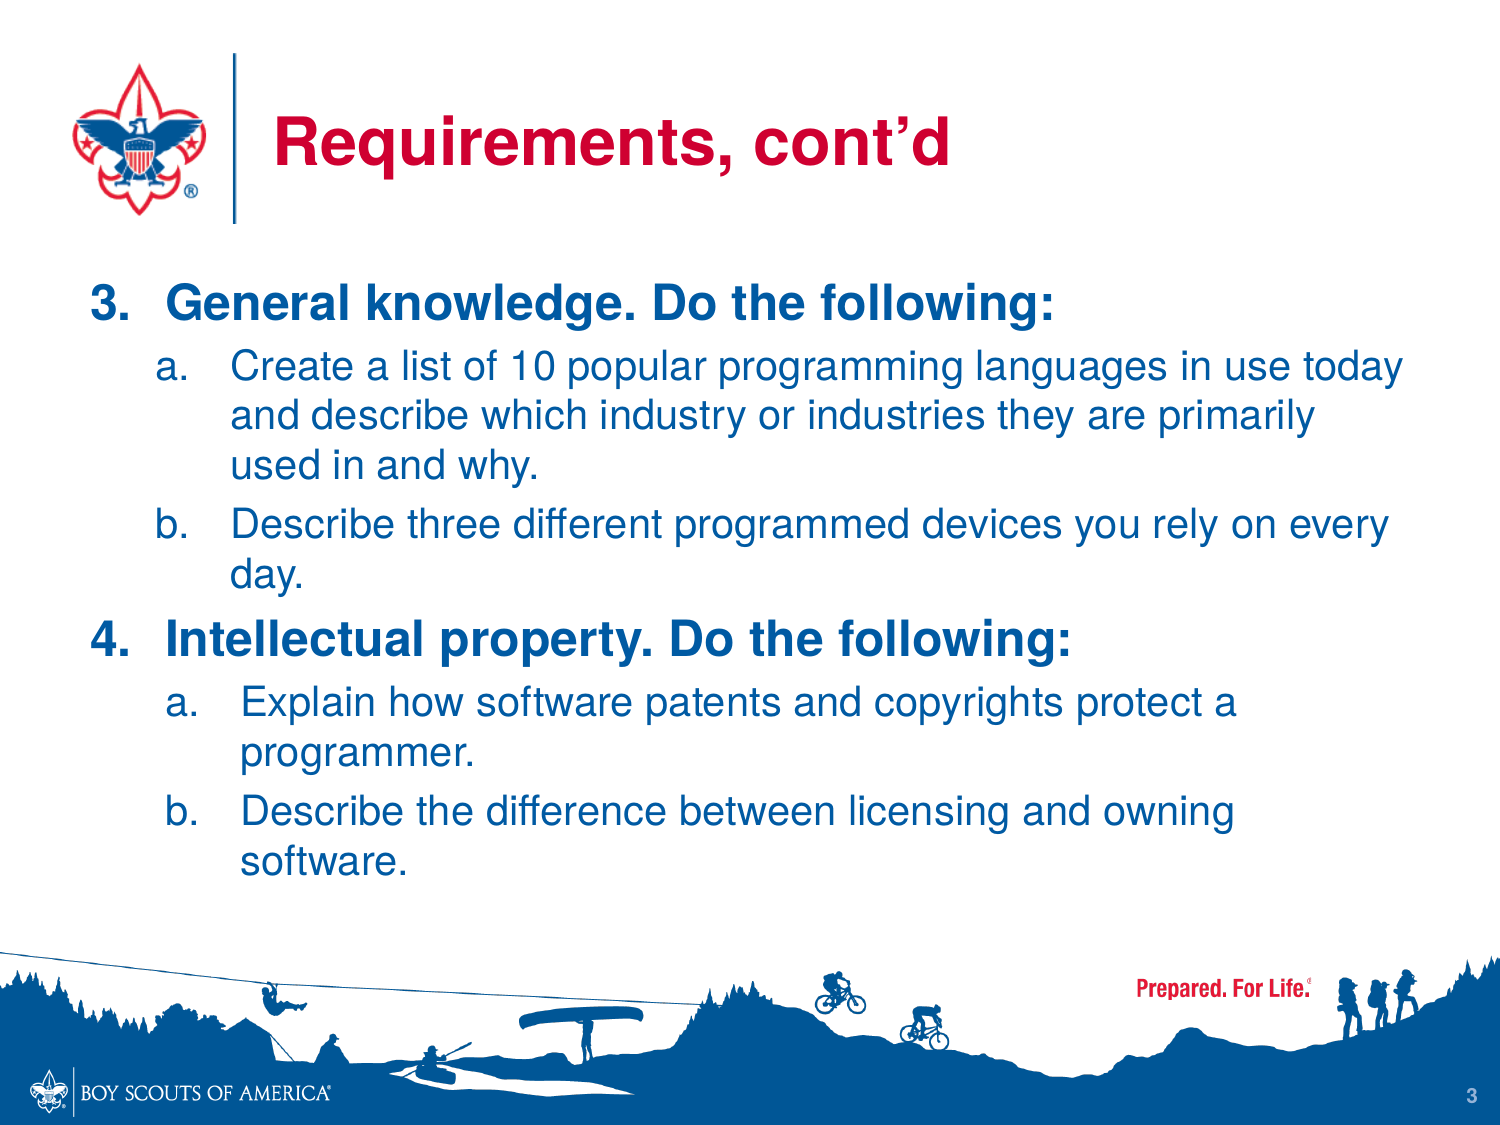

# Requirements, cont’d
General knowledge. Do the following:
Create a list of 10 popular programming languages in use today and describe which industry or industries they are primarily used in and why.
Describe three different programmed devices you rely on every day.
Intellectual property. Do the following:
Explain how software patents and copyrights protect a programmer.
Describe the difference between licensing and owning software.
3